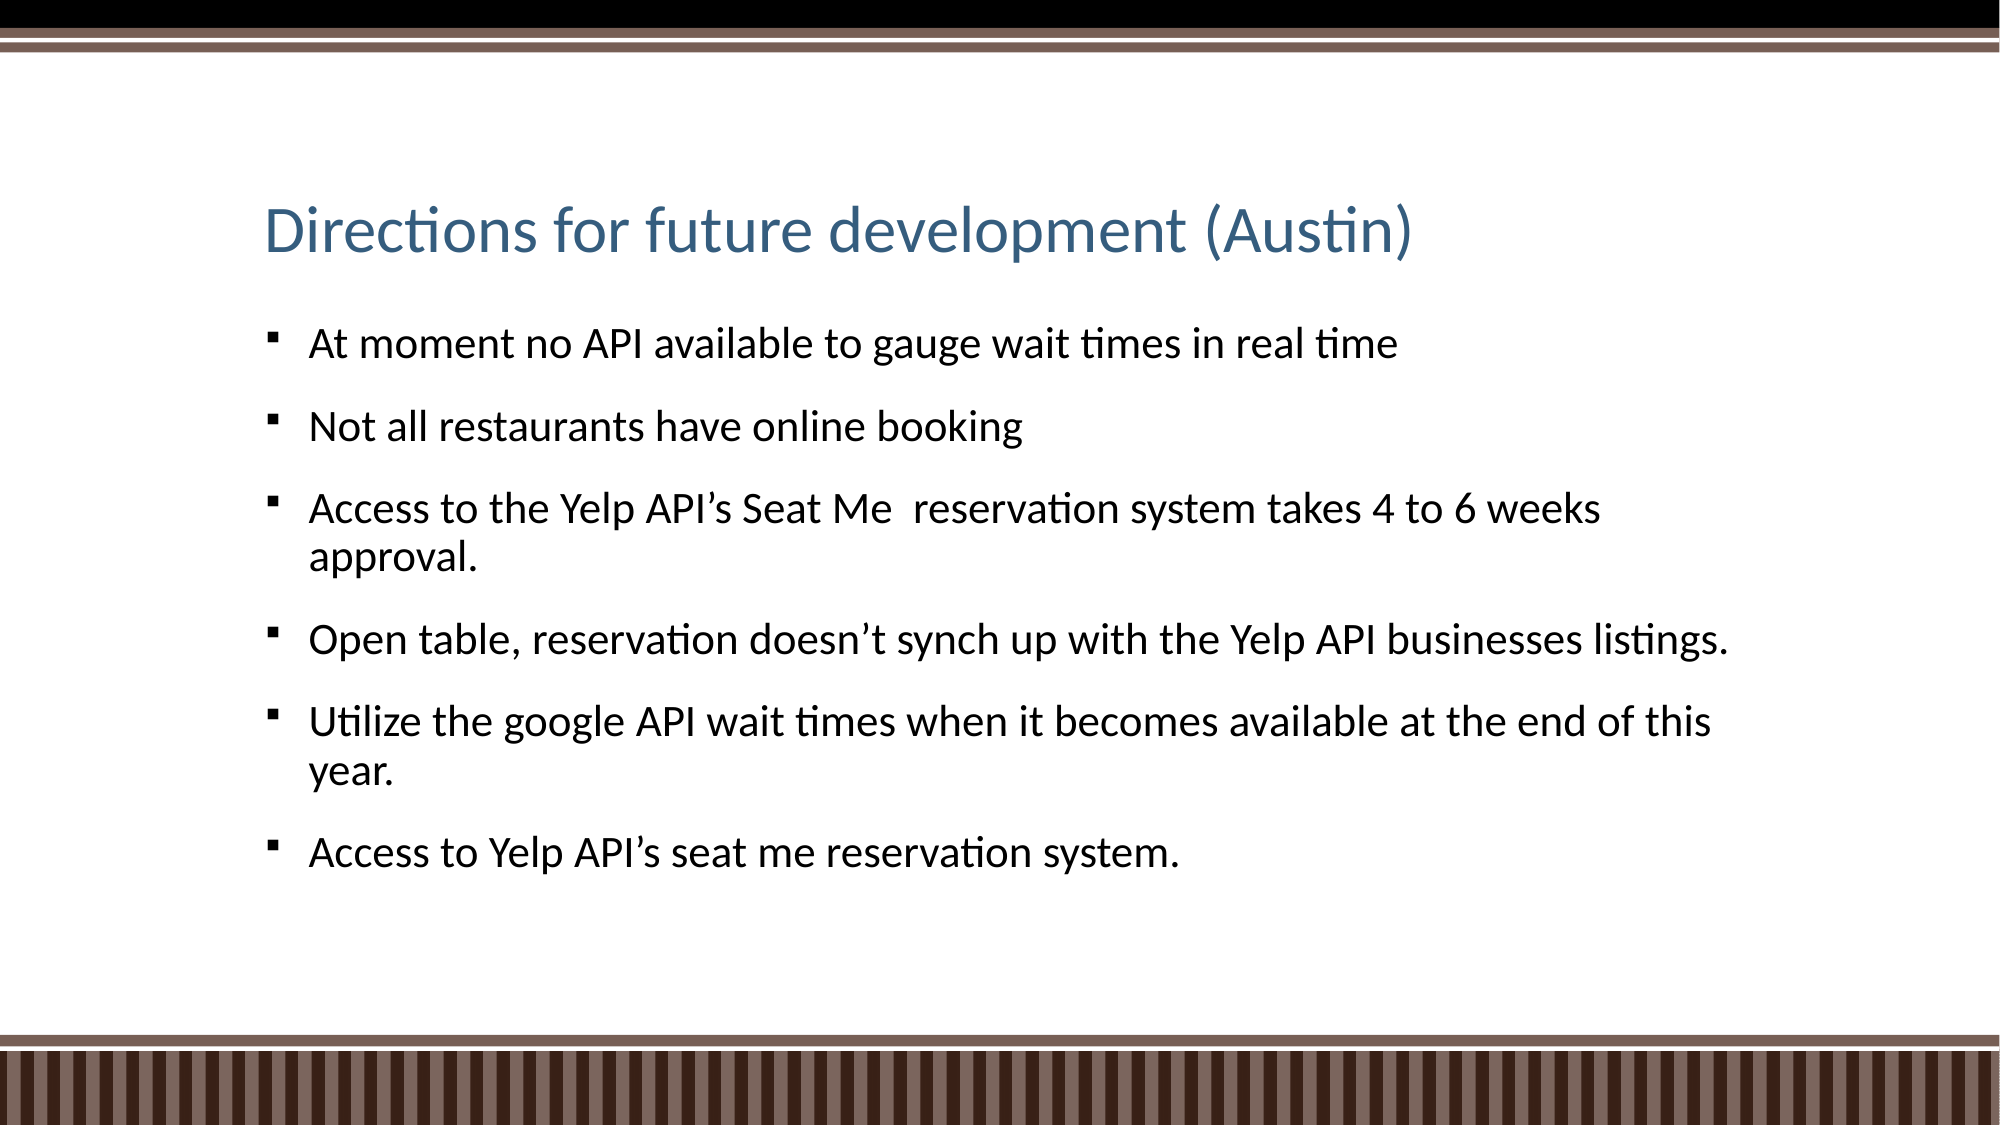

# Directions for future development (Austin)
At moment no API available to gauge wait times in real time
Not all restaurants have online booking
Access to the Yelp API’s Seat Me  reservation system takes 4 to 6 weeks approval.
Open table, reservation doesn’t synch up with the Yelp API businesses listings.
Utilize the google API wait times when it becomes available at the end of this year.
Access to Yelp API’s seat me reservation system.